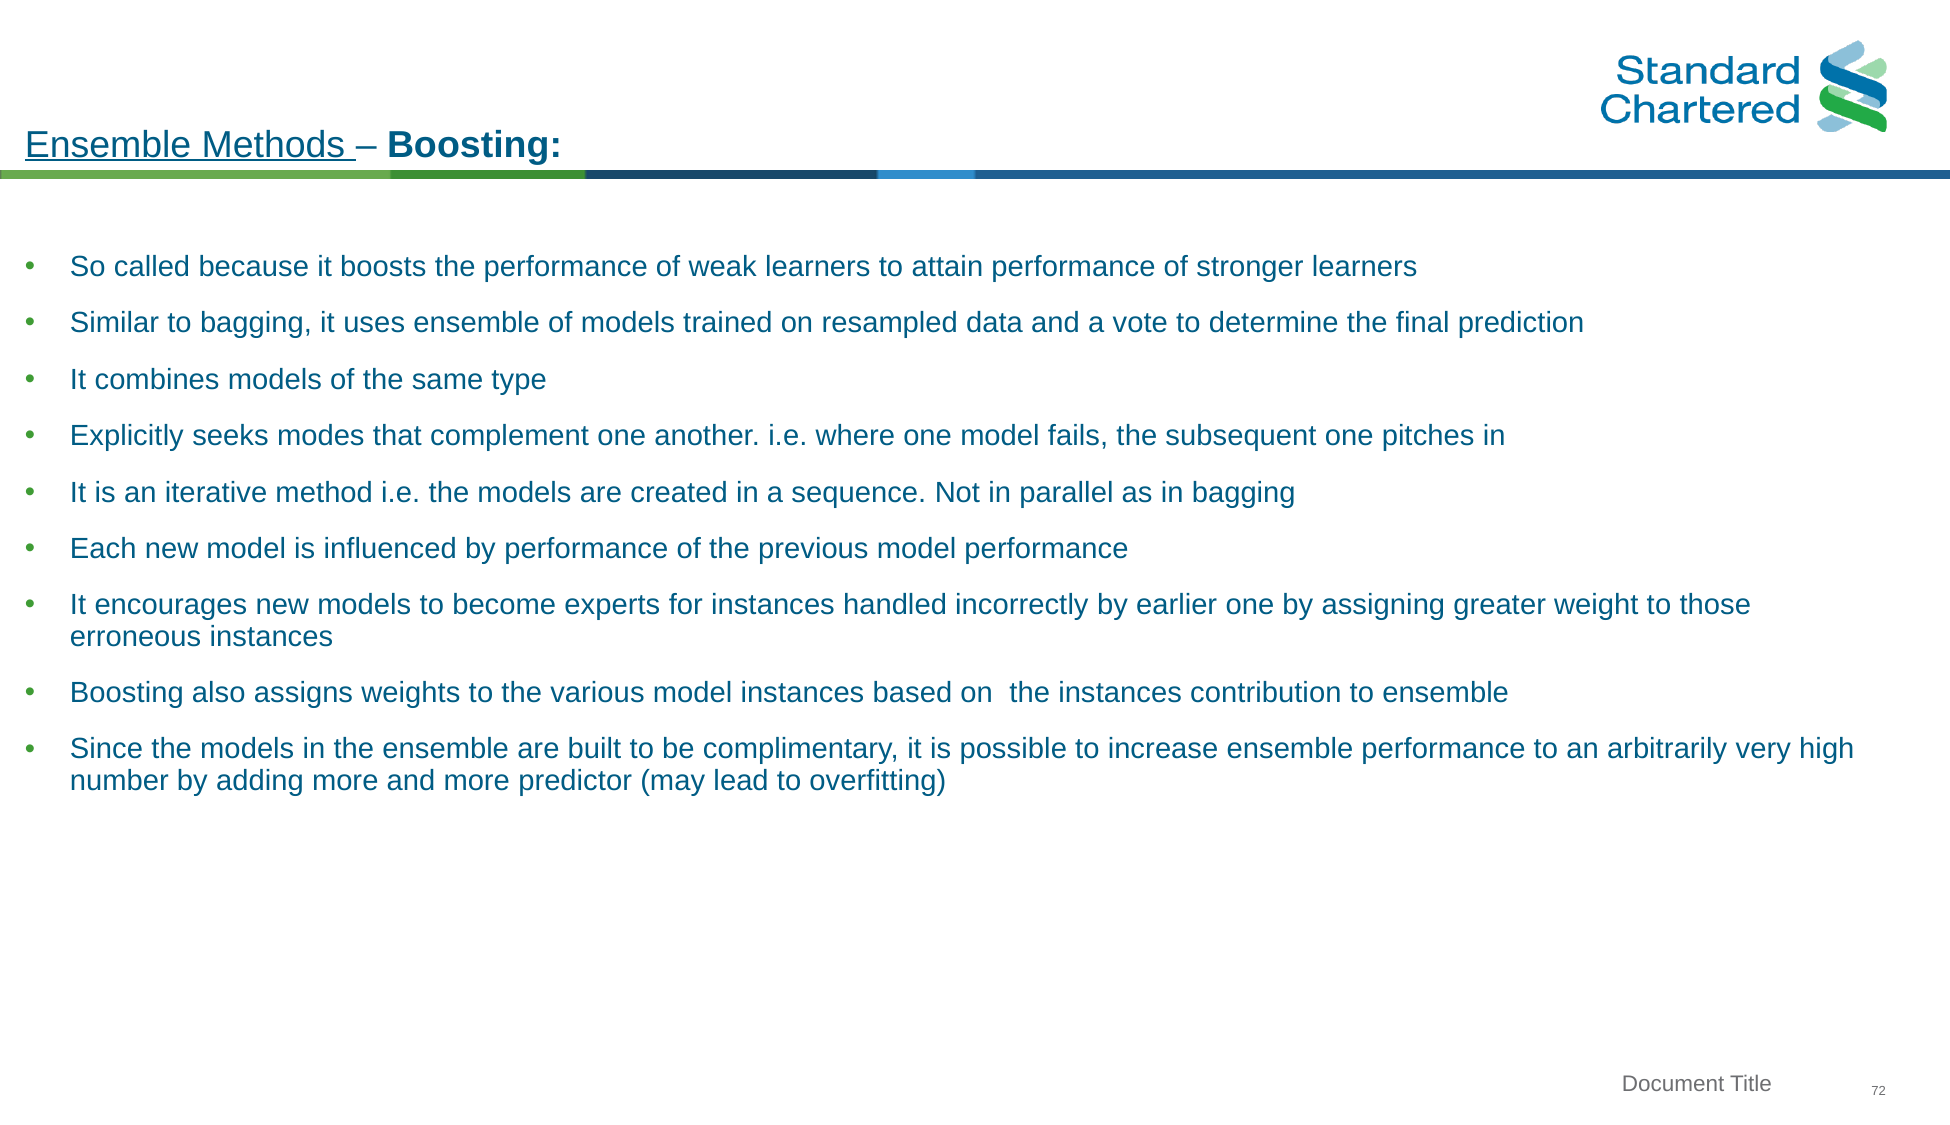

Ensemble Methods – Boosting:

So called because it boosts the performance of weak learners to attain performance of stronger learners
Similar to bagging, it uses ensemble of models trained on resampled data and a vote to determine the final prediction
It combines models of the same type
Explicitly seeks modes that complement one another. i.e. where one model fails, the subsequent one pitches in
It is an iterative method i.e. the models are created in a sequence. Not in parallel as in bagging
Each new model is influenced by performance of the previous model performance
It encourages new models to become experts for instances handled incorrectly by earlier one by assigning greater weight to those erroneous instances
Boosting also assigns weights to the various model instances based on  the instances contribution to ensemble
Since the models in the ensemble are built to be complimentary, it is possible to increase ensemble performance to an arbitrarily very high number by adding more and more predictor (may lead to overfitting)